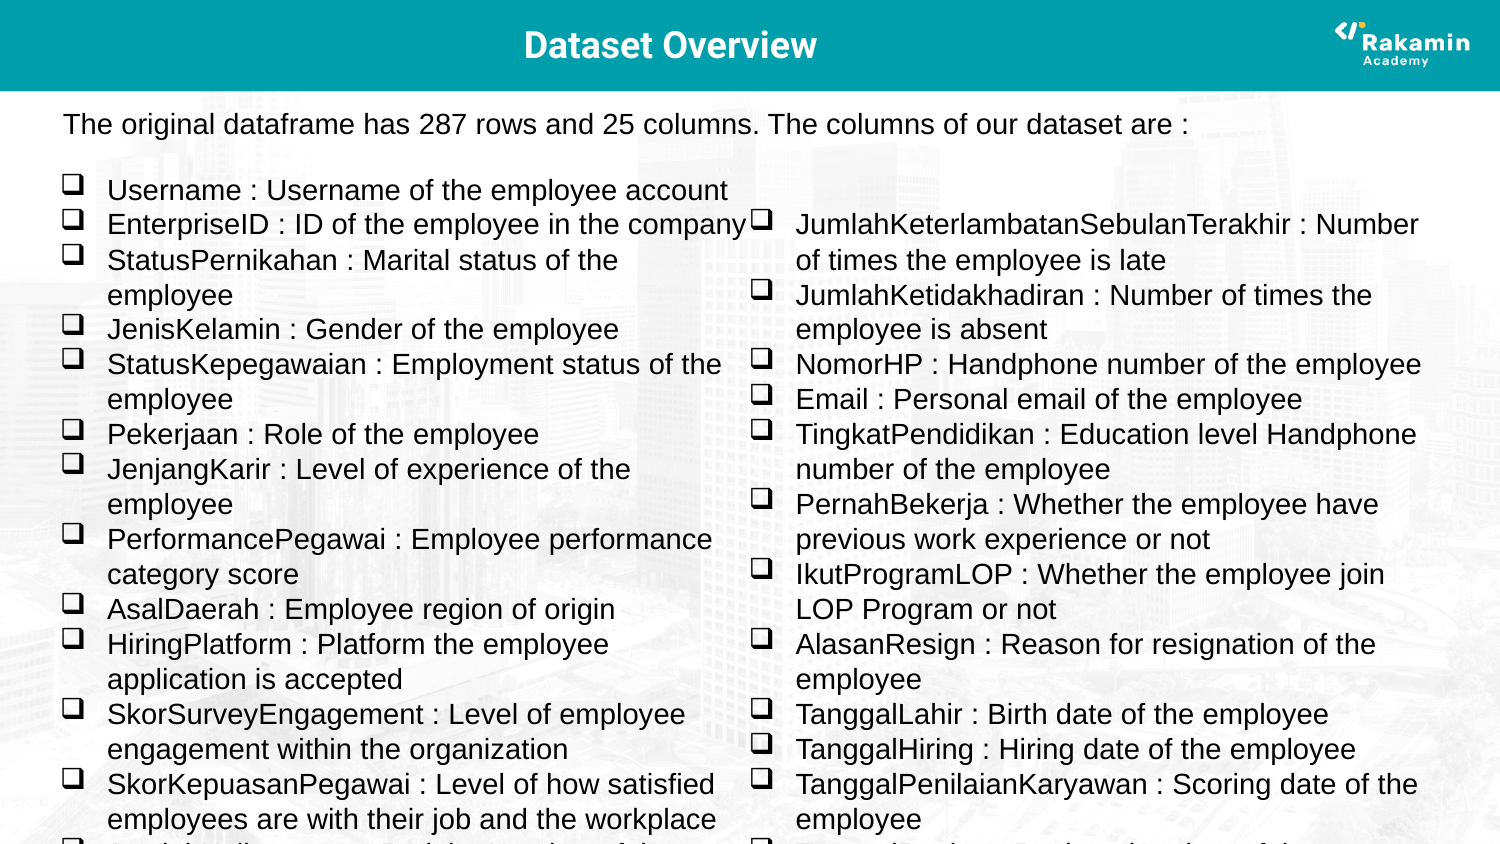

# Dataset Overview
The original dataframe has 287 rows and 25 columns. The columns of our dataset are :
Username : Username of the employee account
EnterpriseID : ID of the employee in the company
StatusPernikahan : Marital status of the employee
JenisKelamin : Gender of the employee
StatusKepegawaian : Employment status of the employee
Pekerjaan : Role of the employee
JenjangKarir : Level of experience of the employee
PerformancePegawai : Employee performance category score
AsalDaerah : Employee region of origin
HiringPlatform : Platform the employee application is accepted
SkorSurveyEngagement : Level of employee engagement within the organization
SkorKepuasanPegawai : Level of how satisfied employees are with their job and the workplace
JumlahKeikutsertaanProjek : Number of times the employee join a project

JumlahKeterlambatanSebulanTerakhir : Number of times the employee is late
JumlahKetidakhadiran : Number of times the employee is absent
NomorHP : Handphone number of the employee
Email : Personal email of the employee
TingkatPendidikan : Education level Handphone number of the employee
PernahBekerja : Whether the employee have previous work experience or not
IkutProgramLOP : Whether the employee join LOP Program or not
AlasanResign : Reason for resignation of the employee
TanggalLahir : Birth date of the employee
TanggalHiring : Hiring date of the employee
TanggalPenilaianKaryawan : Scoring date of the employee
TanggalResign : Resignation date of the employee